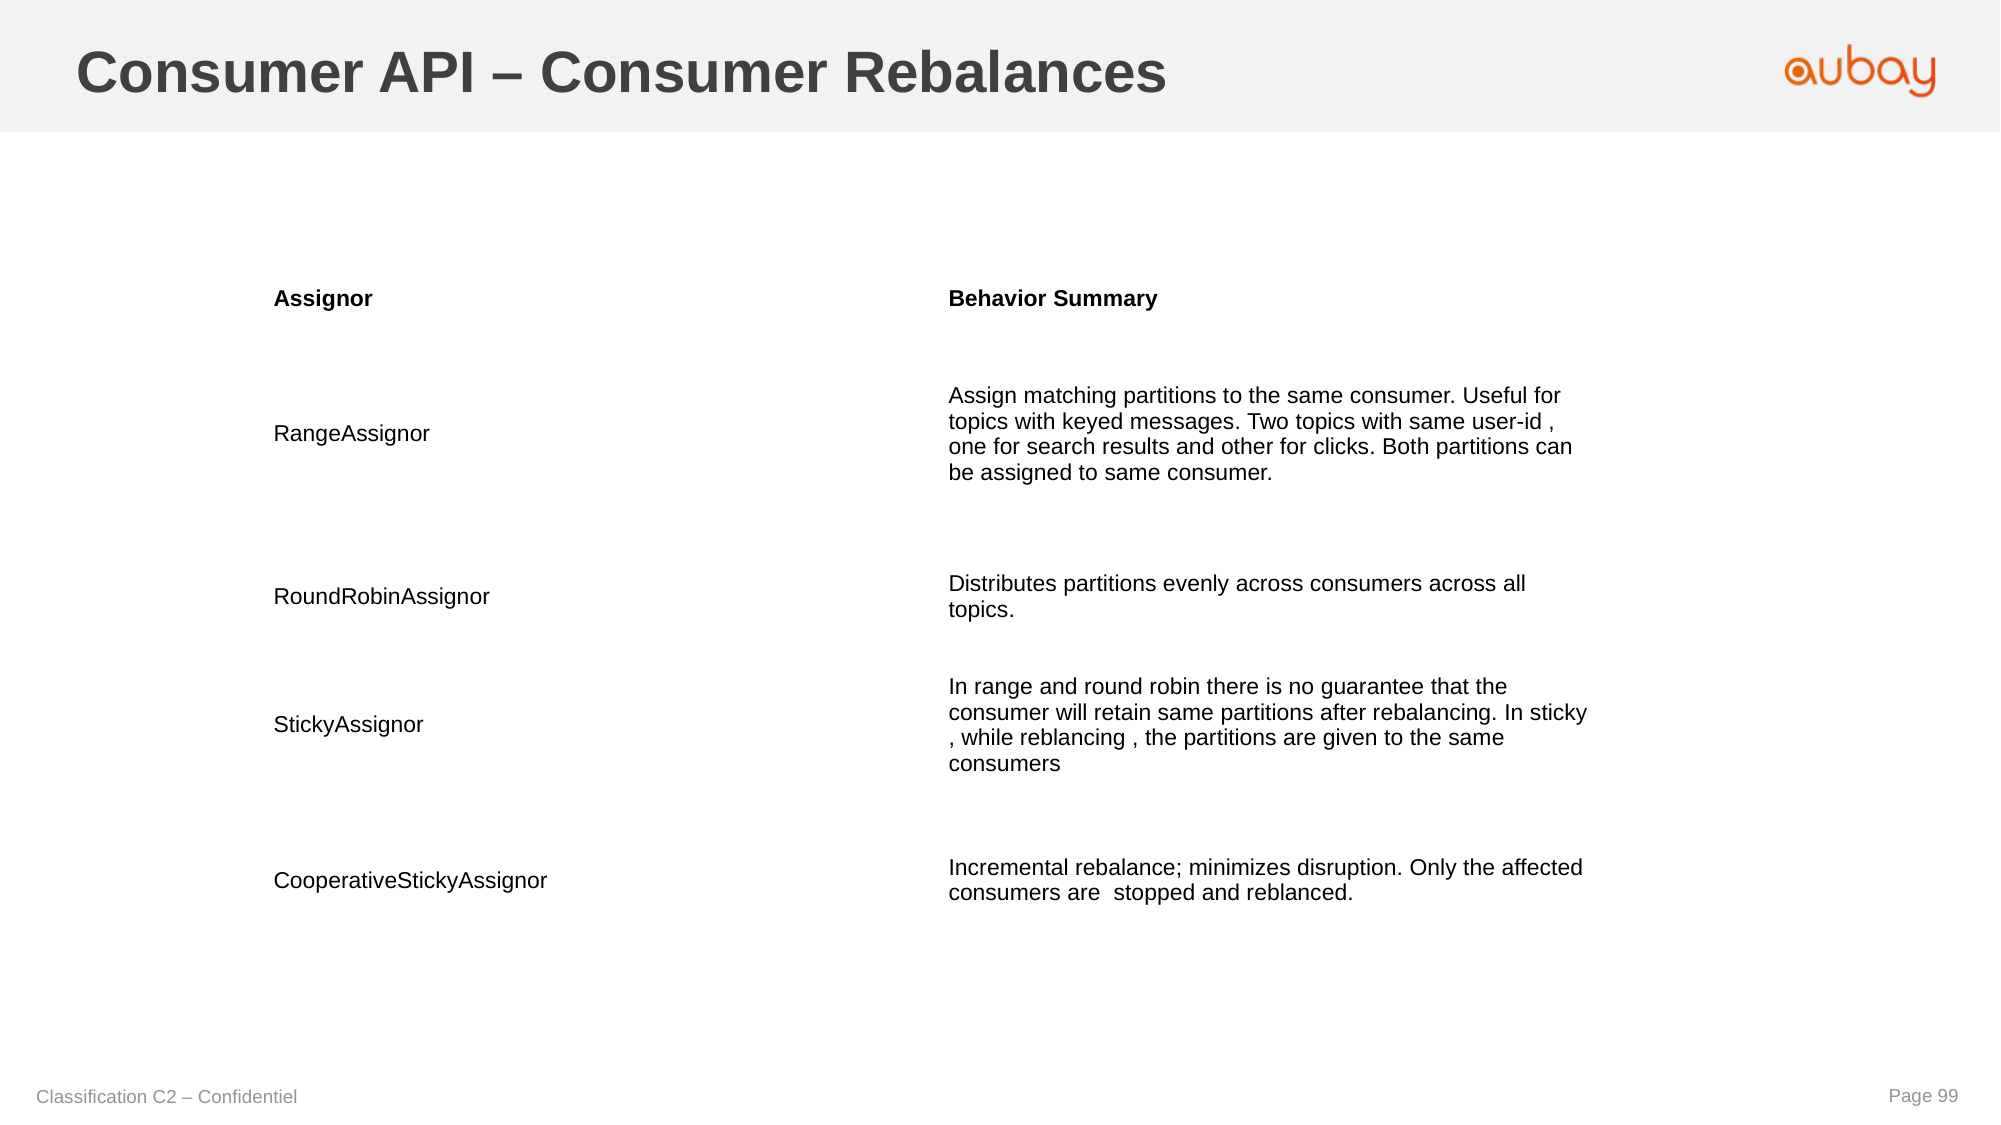

Consumer API – Consumer Rebalances
| Assignor | Behavior Summary |
| --- | --- |
| RangeAssignor | Assign matching partitions to the same consumer. Useful for topics with keyed messages. Two topics with same user-id , one for search results and other for clicks. Both partitions can be assigned to same consumer. |
| RoundRobinAssignor | Distributes partitions evenly across consumers across all topics. |
| StickyAssignor | In range and round robin there is no guarantee that the consumer will retain same partitions after rebalancing. In sticky , while reblancing , the partitions are given to the same consumers |
| CooperativeStickyAssignor | Incremental rebalance; minimizes disruption. Only the affected consumers are stopped and reblanced. |